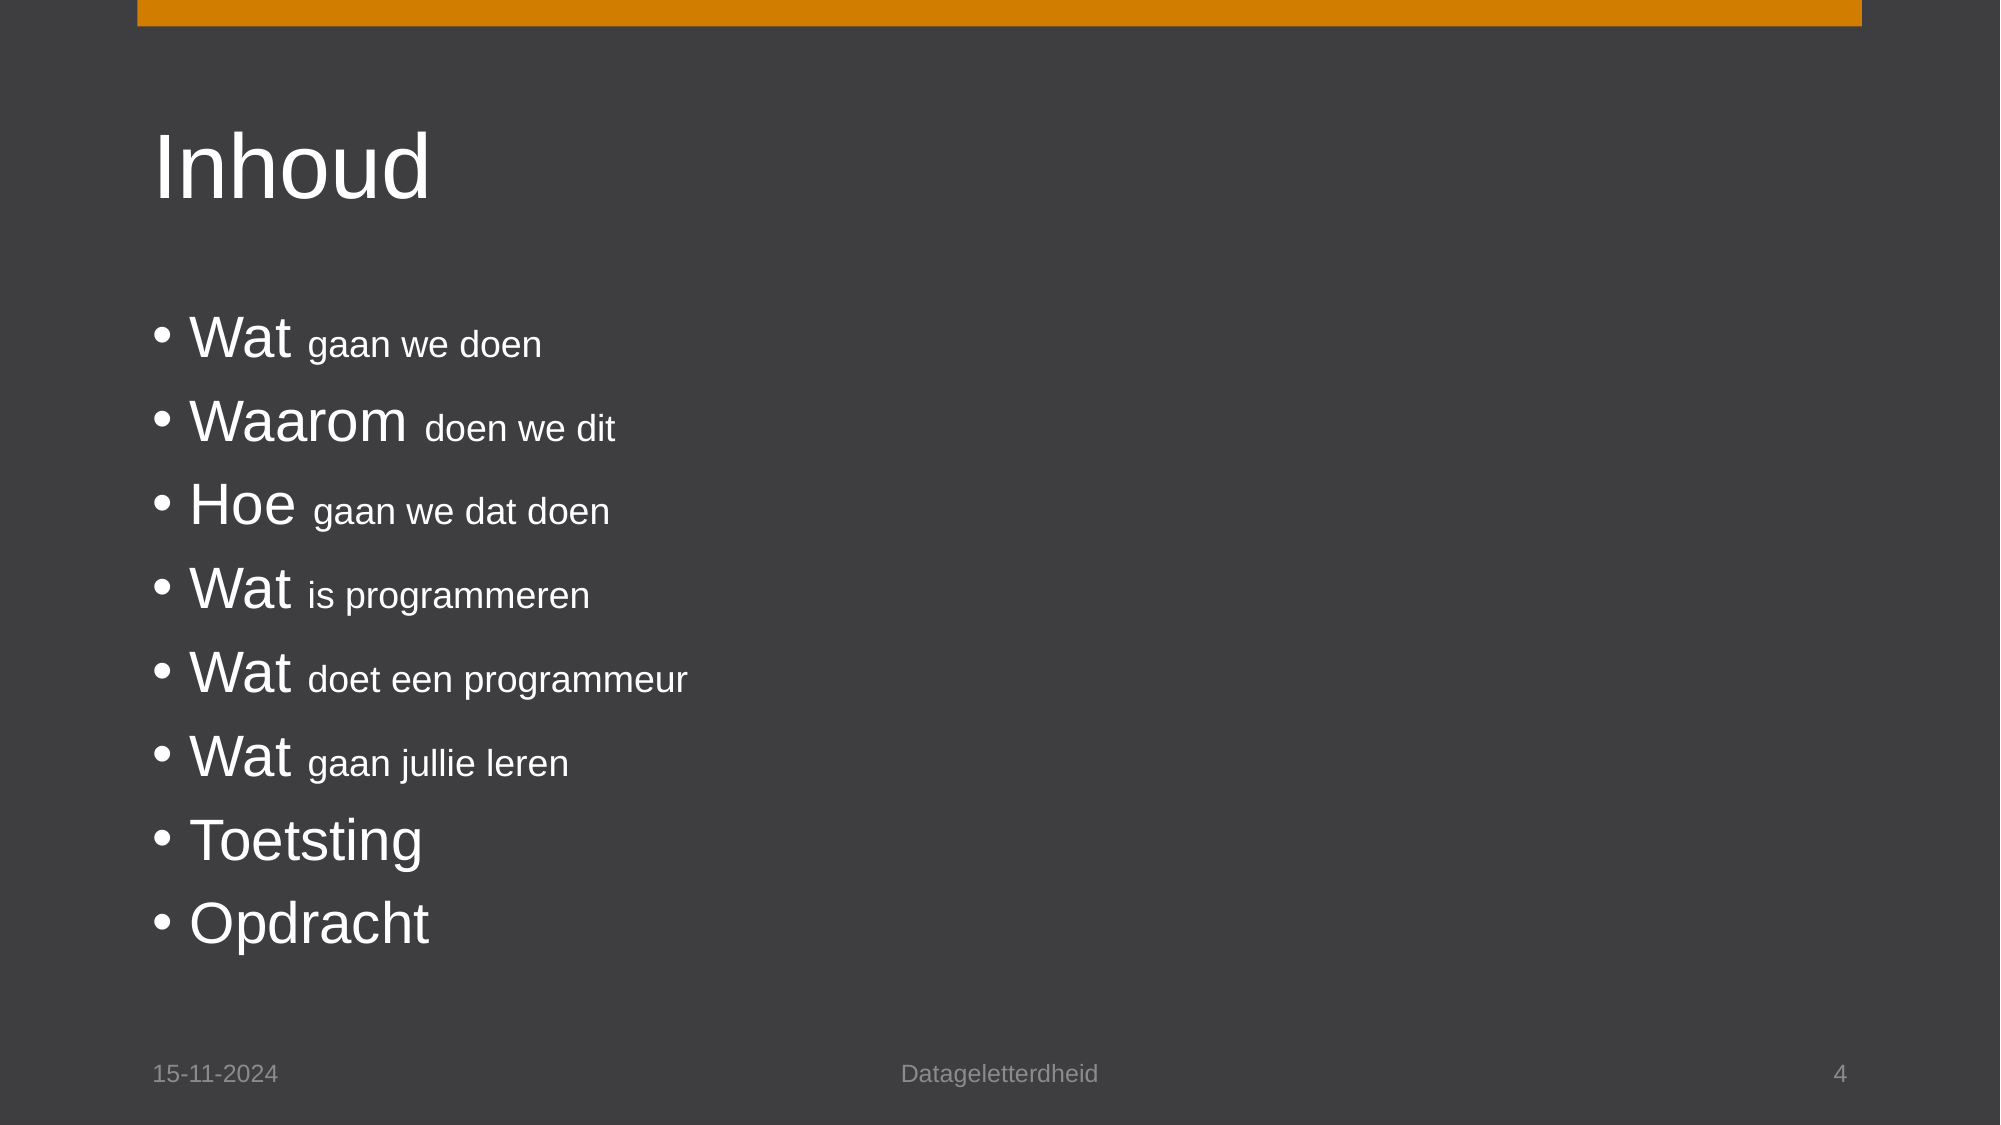

# Inhoud
Wat gaan we doen
Waarom doen we dit
Hoe gaan we dat doen
Wat is programmeren
Wat doet een programmeur
Wat gaan jullie leren
Toetsting
Opdracht
15-11-2024
Datageletterdheid
4